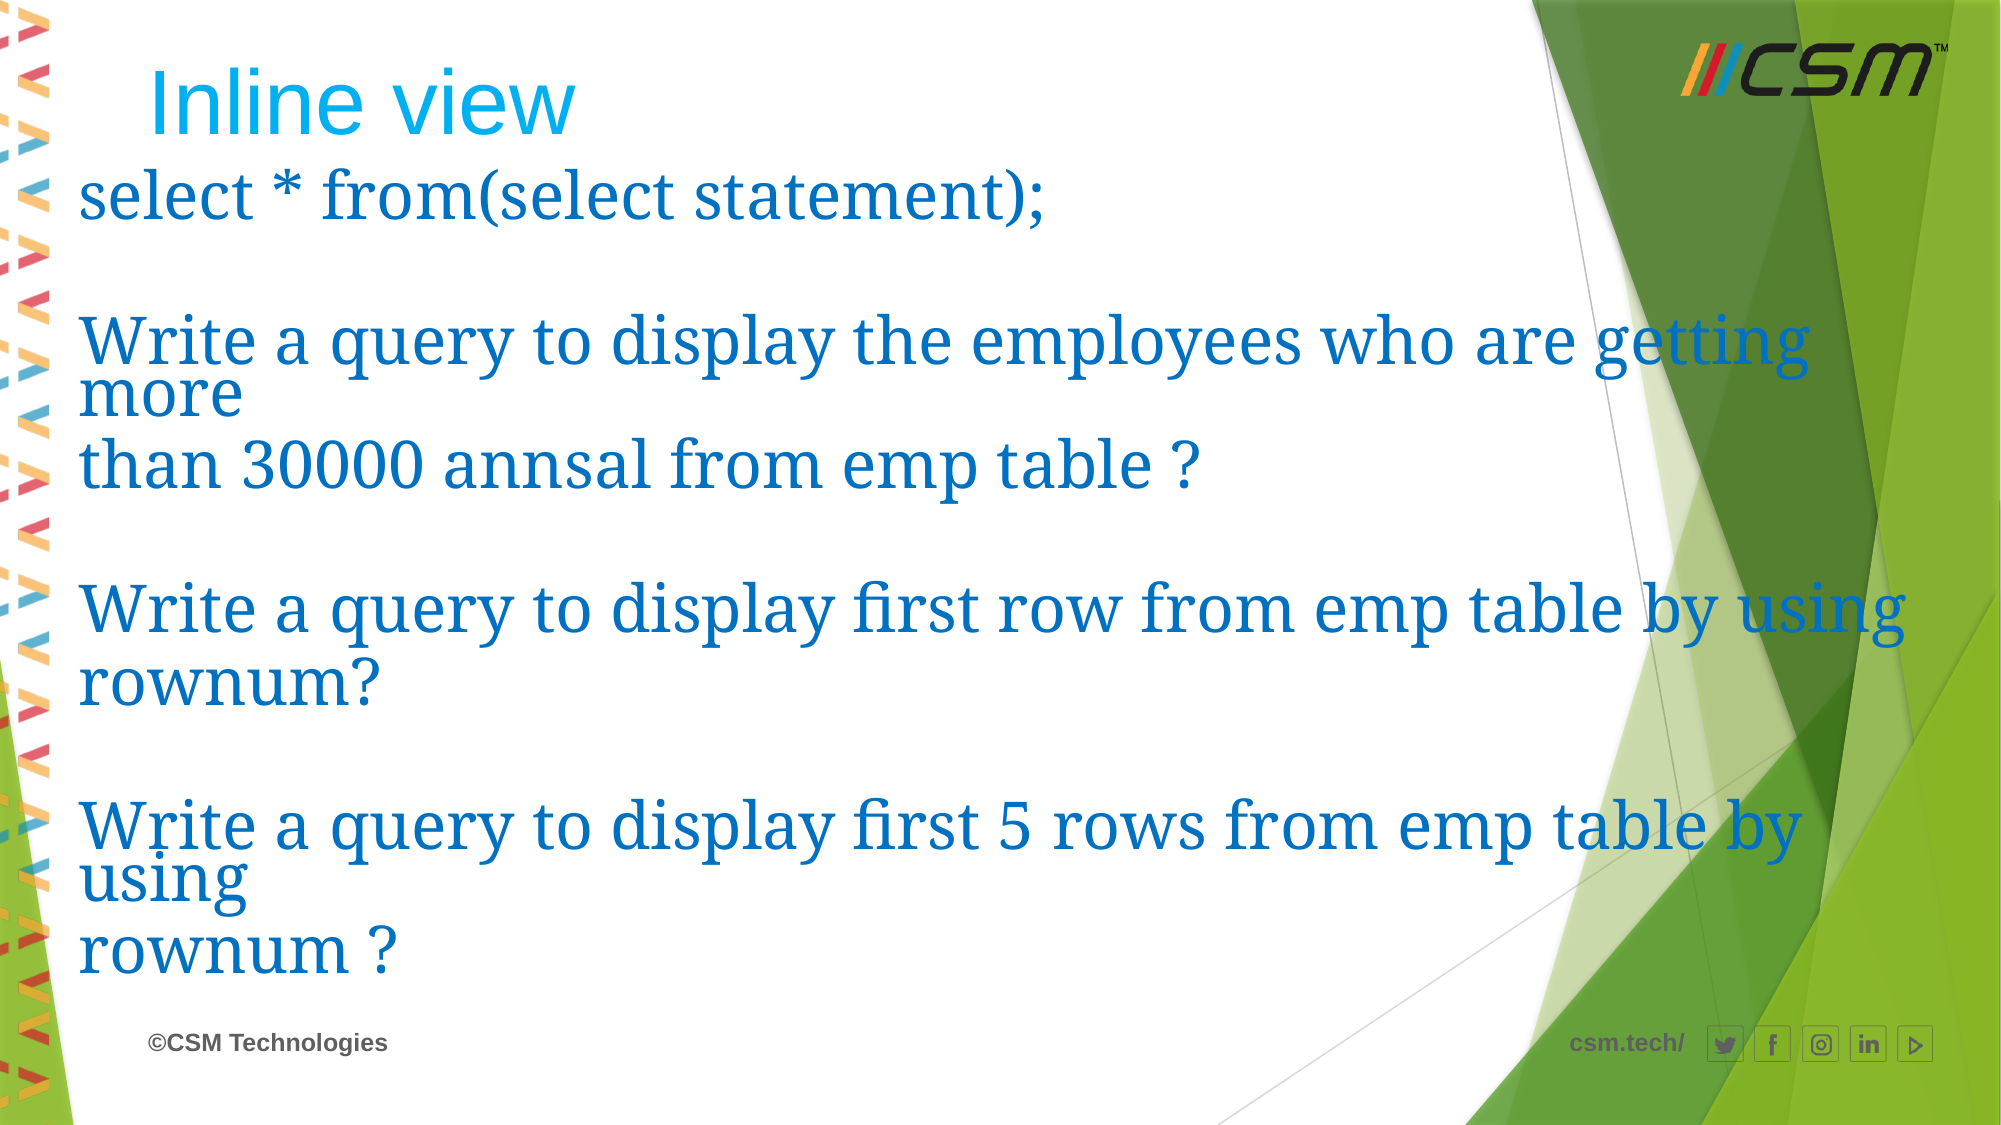

# Inline view
select * from(select statement);

Write a query to display the employees who are getting more
than 30000 annsal from emp table ?

Write a query to display first row from emp table by using
rownum?

Write a query to display first 5 rows from emp table by using
rownum ?